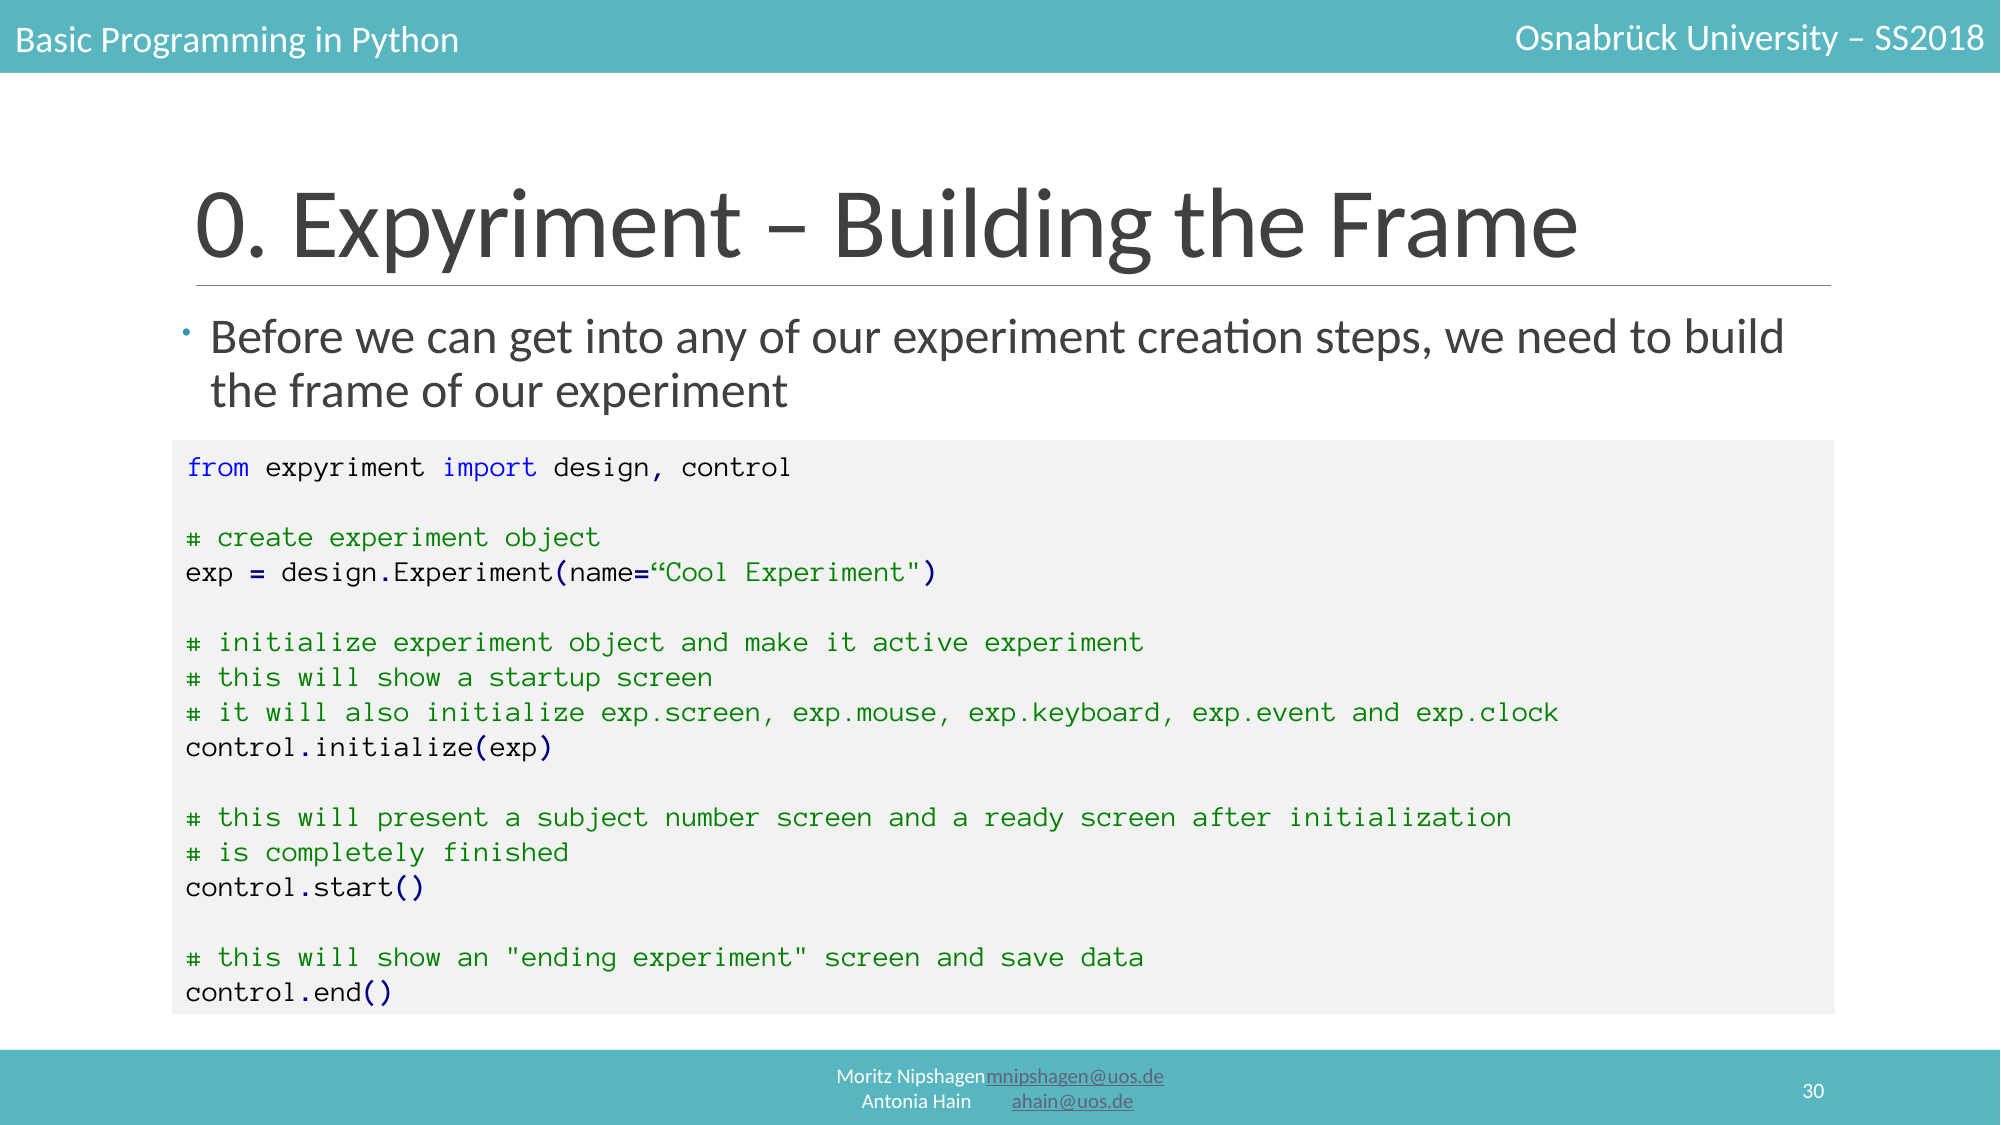

# 0. Expyriment – Building the Frame
Before we can get into any of our experiment creation steps, we need to build the frame of our experiment
from expyriment import design, control

# create experiment object
exp = design.Experiment(name=“Cool Experiment")

# initialize experiment object and make it active experiment
# this will show a startup screen
# it will also initialize exp.screen, exp.mouse, exp.keyboard, exp.event and exp.clock
control.initialize(exp)

# this will present a subject number screen and a ready screen after initialization
# is completely finished
control.start()

# this will show an "ending experiment" screen and save data
control.end()
30